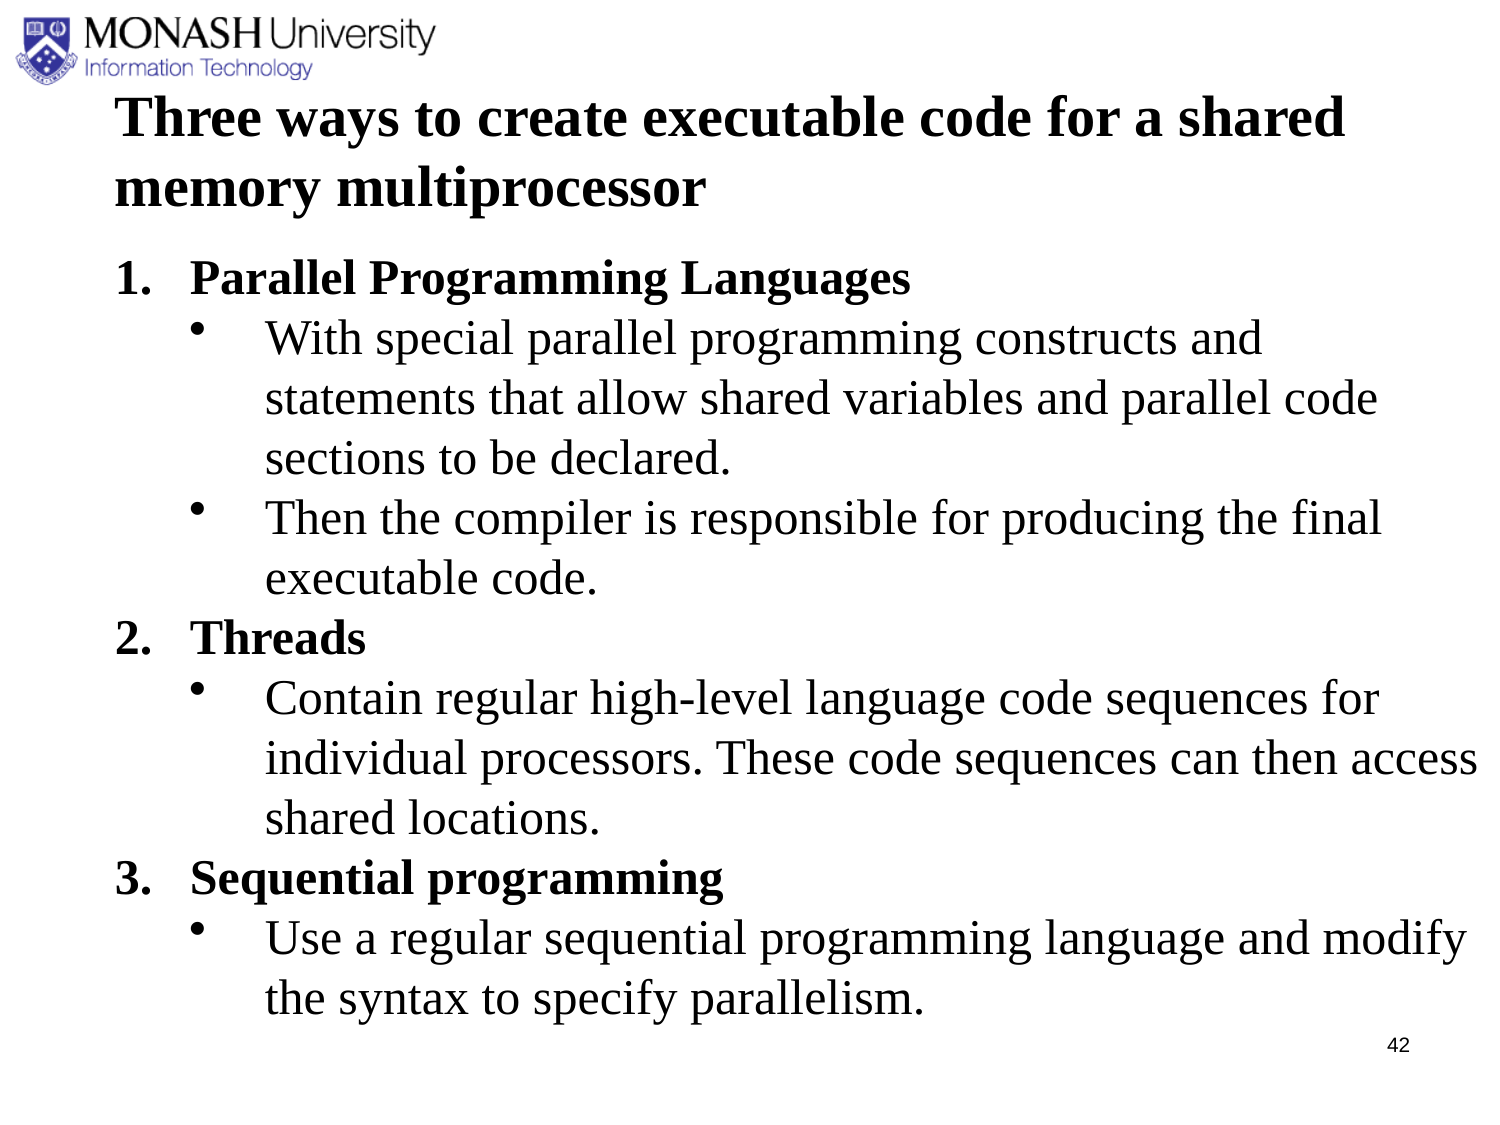

Three ways to create executable code for a shared memory multiprocessor
Parallel Programming Languages
With special parallel programming constructs and statements that allow shared variables and parallel code sections to be declared.
Then the compiler is responsible for producing the final executable code.
Threads
Contain regular high-level language code sequences for individual processors. These code sequences can then access shared locations.
Sequential programming
Use a regular sequential programming language and modify the syntax to specify parallelism.

42